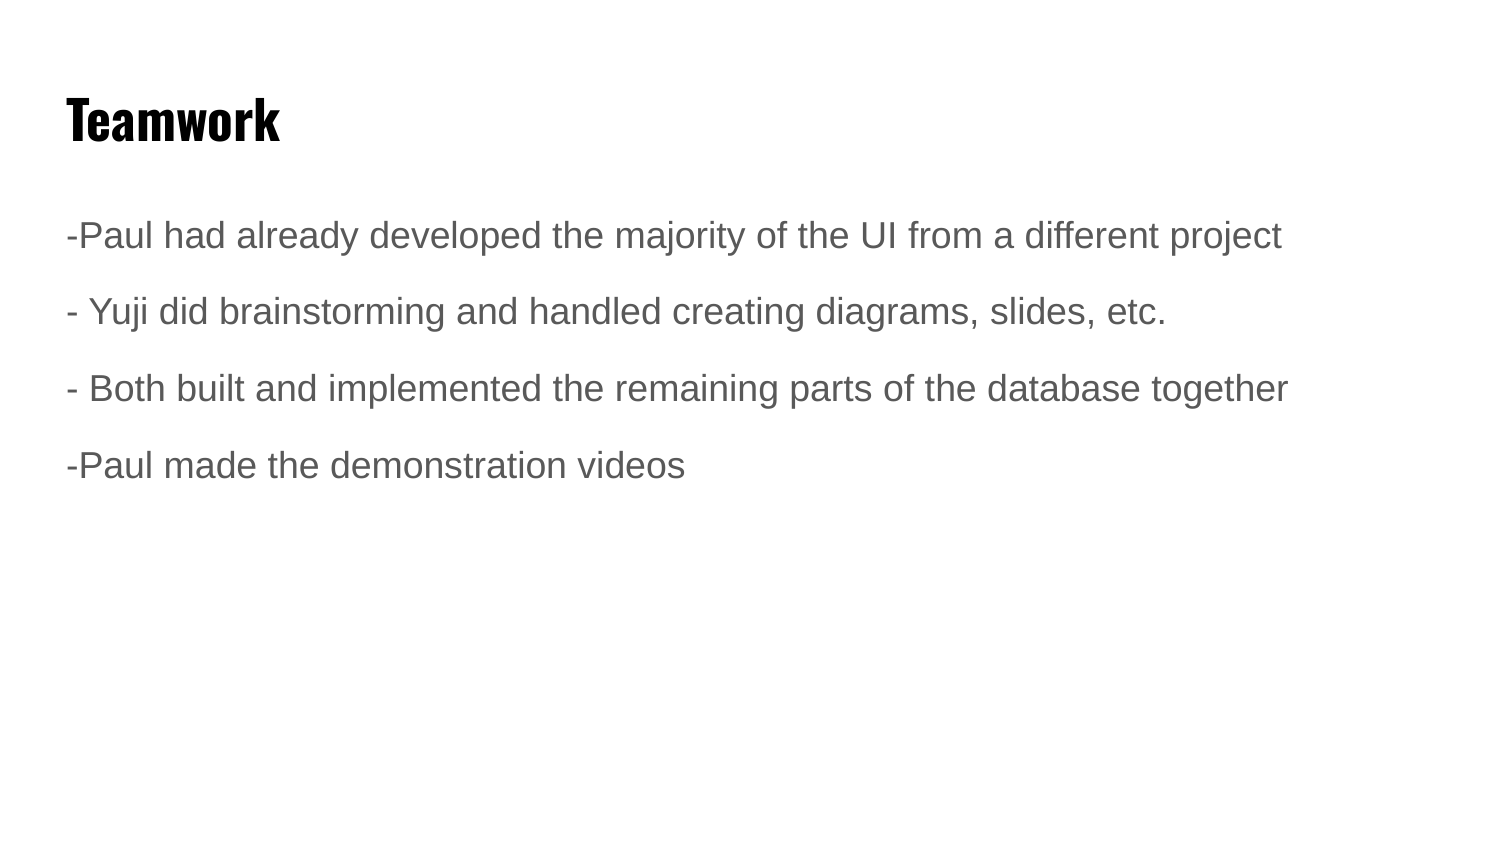

# Teamwork
-Paul had already developed the majority of the UI from a different project
- Yuji did brainstorming and handled creating diagrams, slides, etc.
- Both built and implemented the remaining parts of the database together
-Paul made the demonstration videos